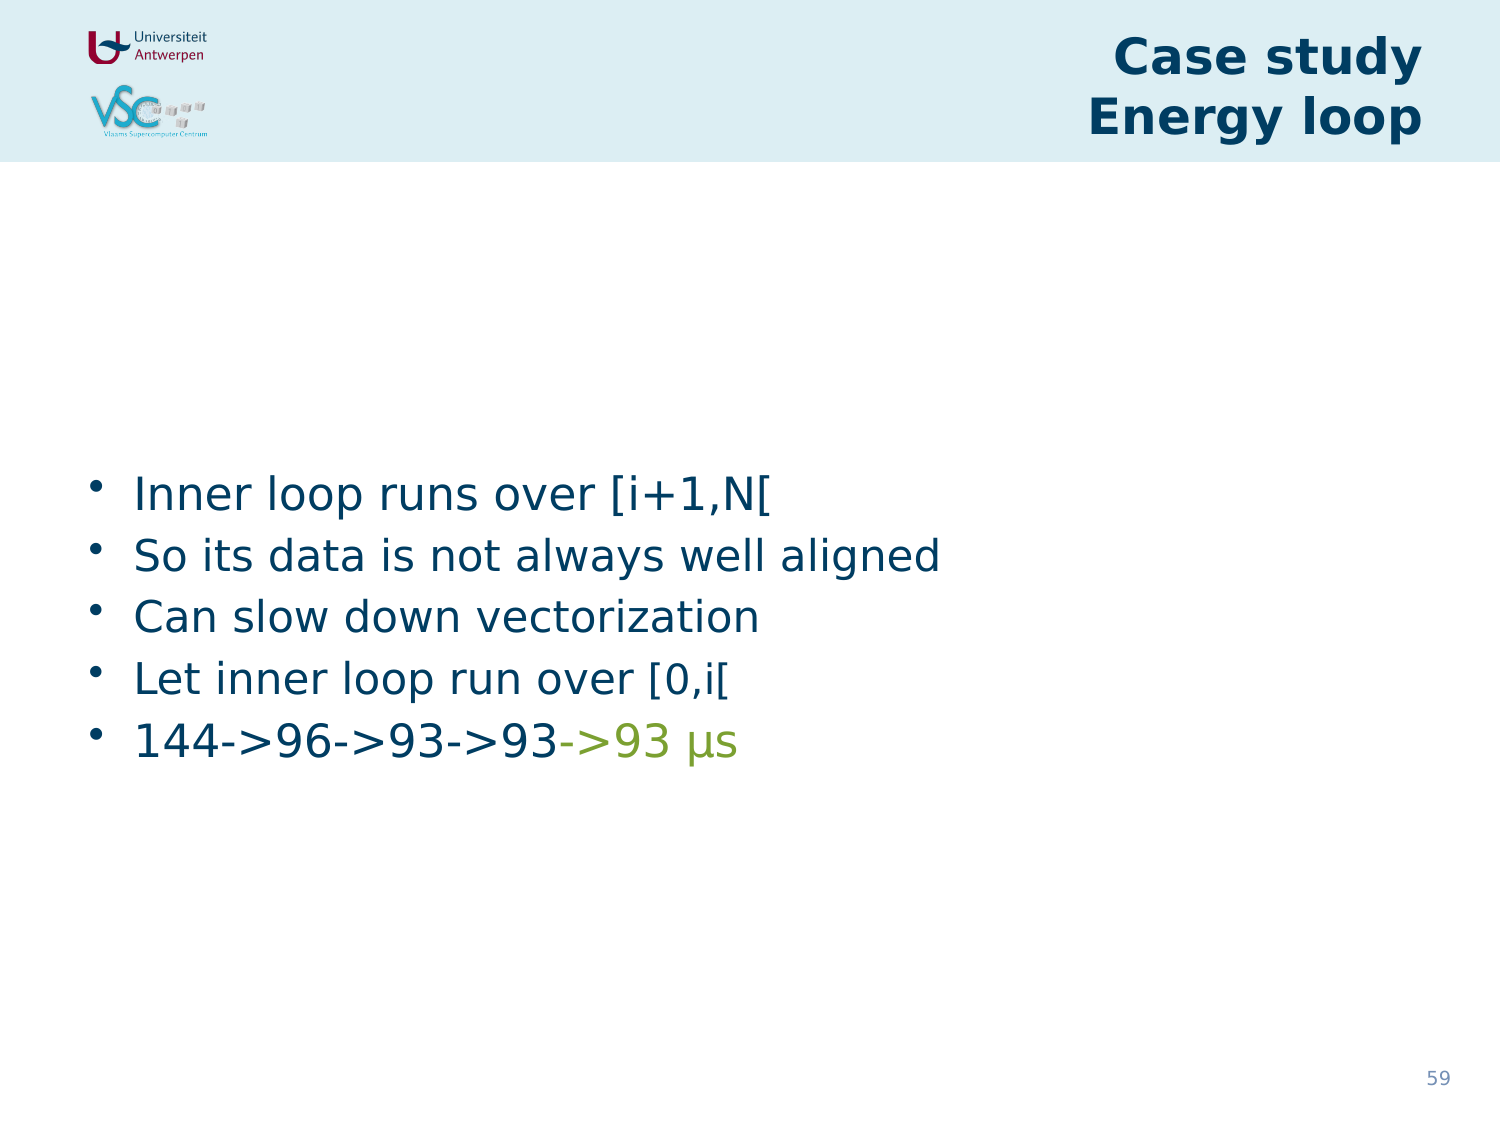

# Case study Energy loop
Inner loop runs over [i+1,N[
So its data is not always well aligned
Can slow down vectorization
Let inner loop run over [0,i[
144->96->93->93->93 µs